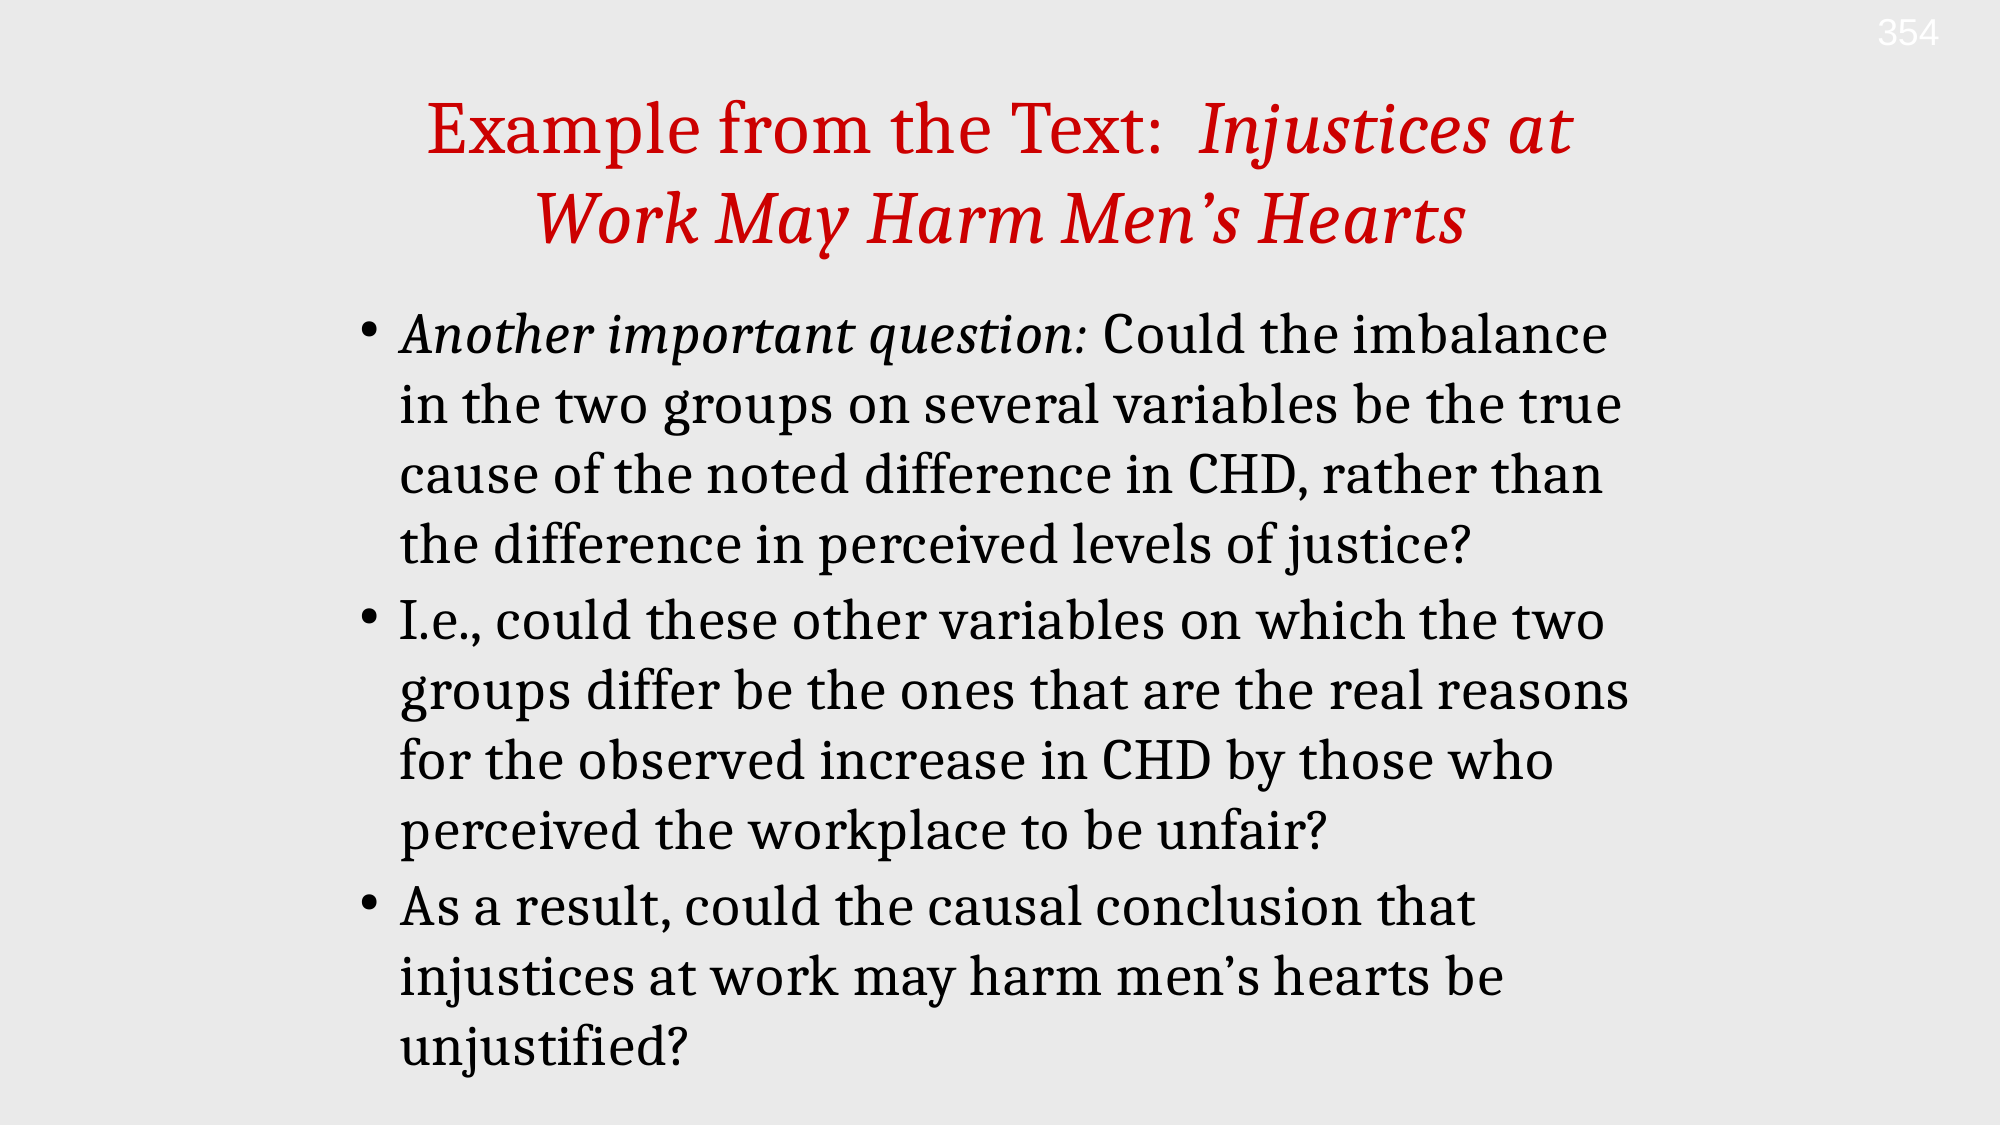

354
# Example from the Text:  Injustices at Work May Harm Men’s Hearts
Another important question: Could the imbalance in the two groups on several variables be the true cause of the noted difference in CHD, rather than the difference in perceived levels of justice?
I.e., could these other variables on which the two groups differ be the ones that are the real reasons for the observed increase in CHD by those who perceived the workplace to be unfair?
As a result, could the causal conclusion that injustices at work may harm men’s hearts be unjustified?